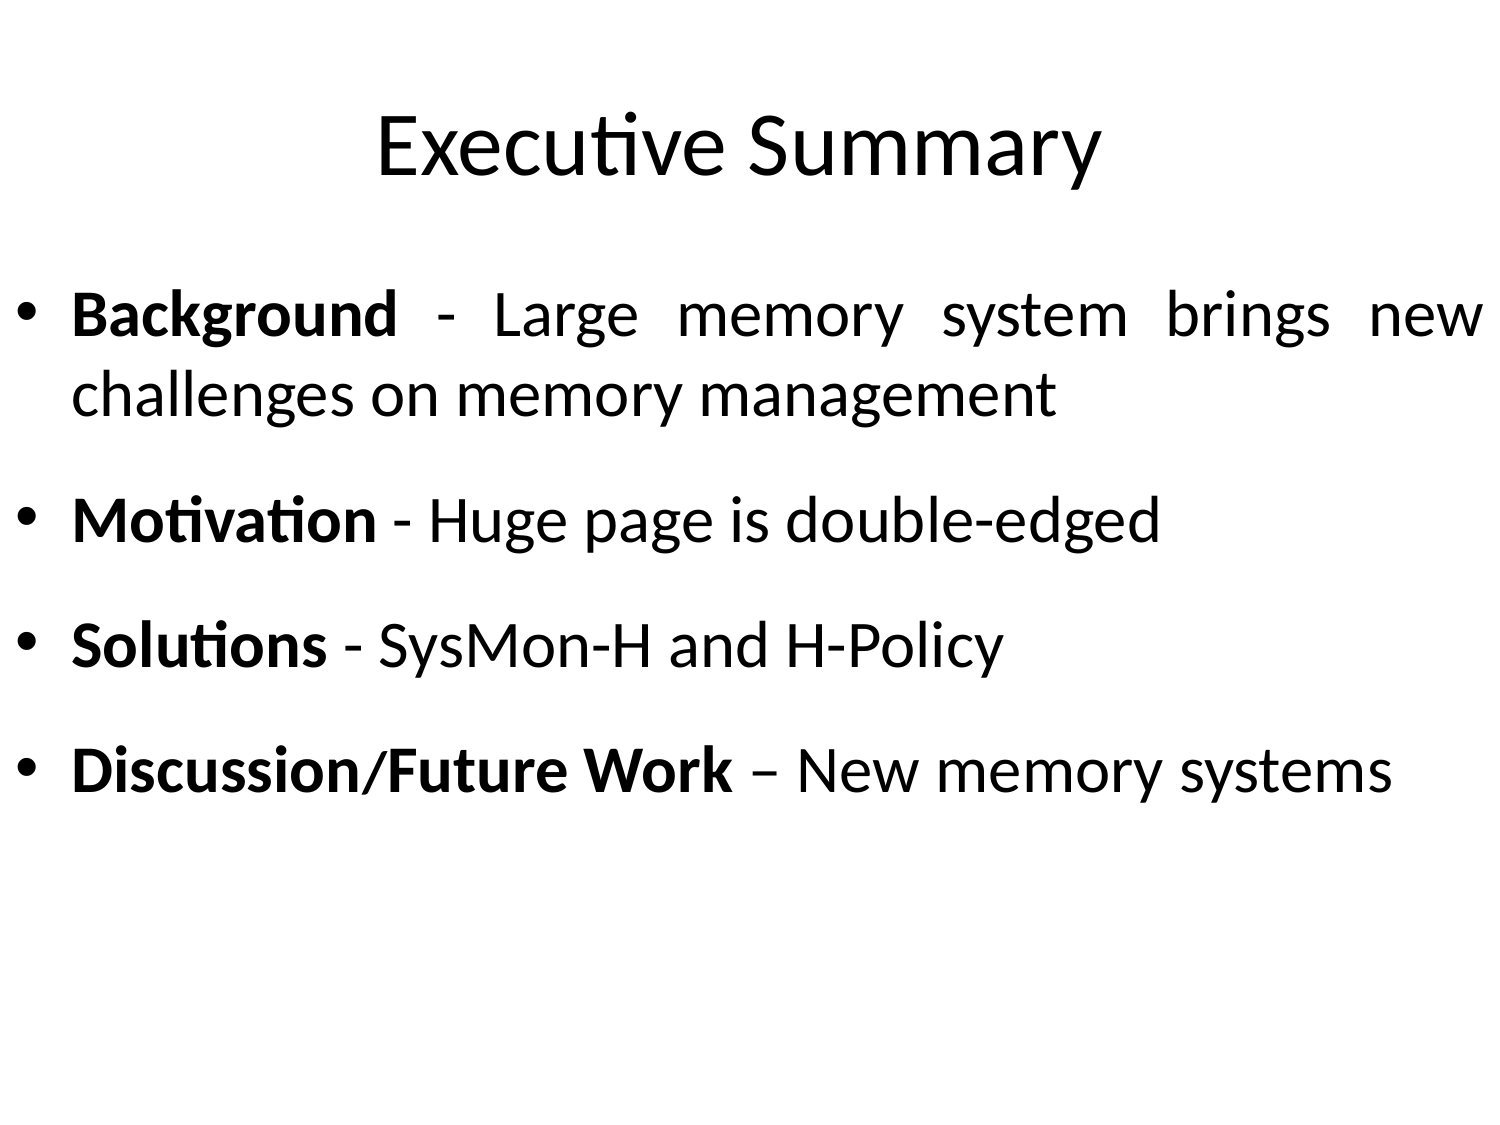

# Executive Summary
Background - Large memory system brings new challenges on memory management

Motivation - Huge page is double-edged

Solutions - SysMon-H and H-Policy

Discussion/Future Work – New memory systems